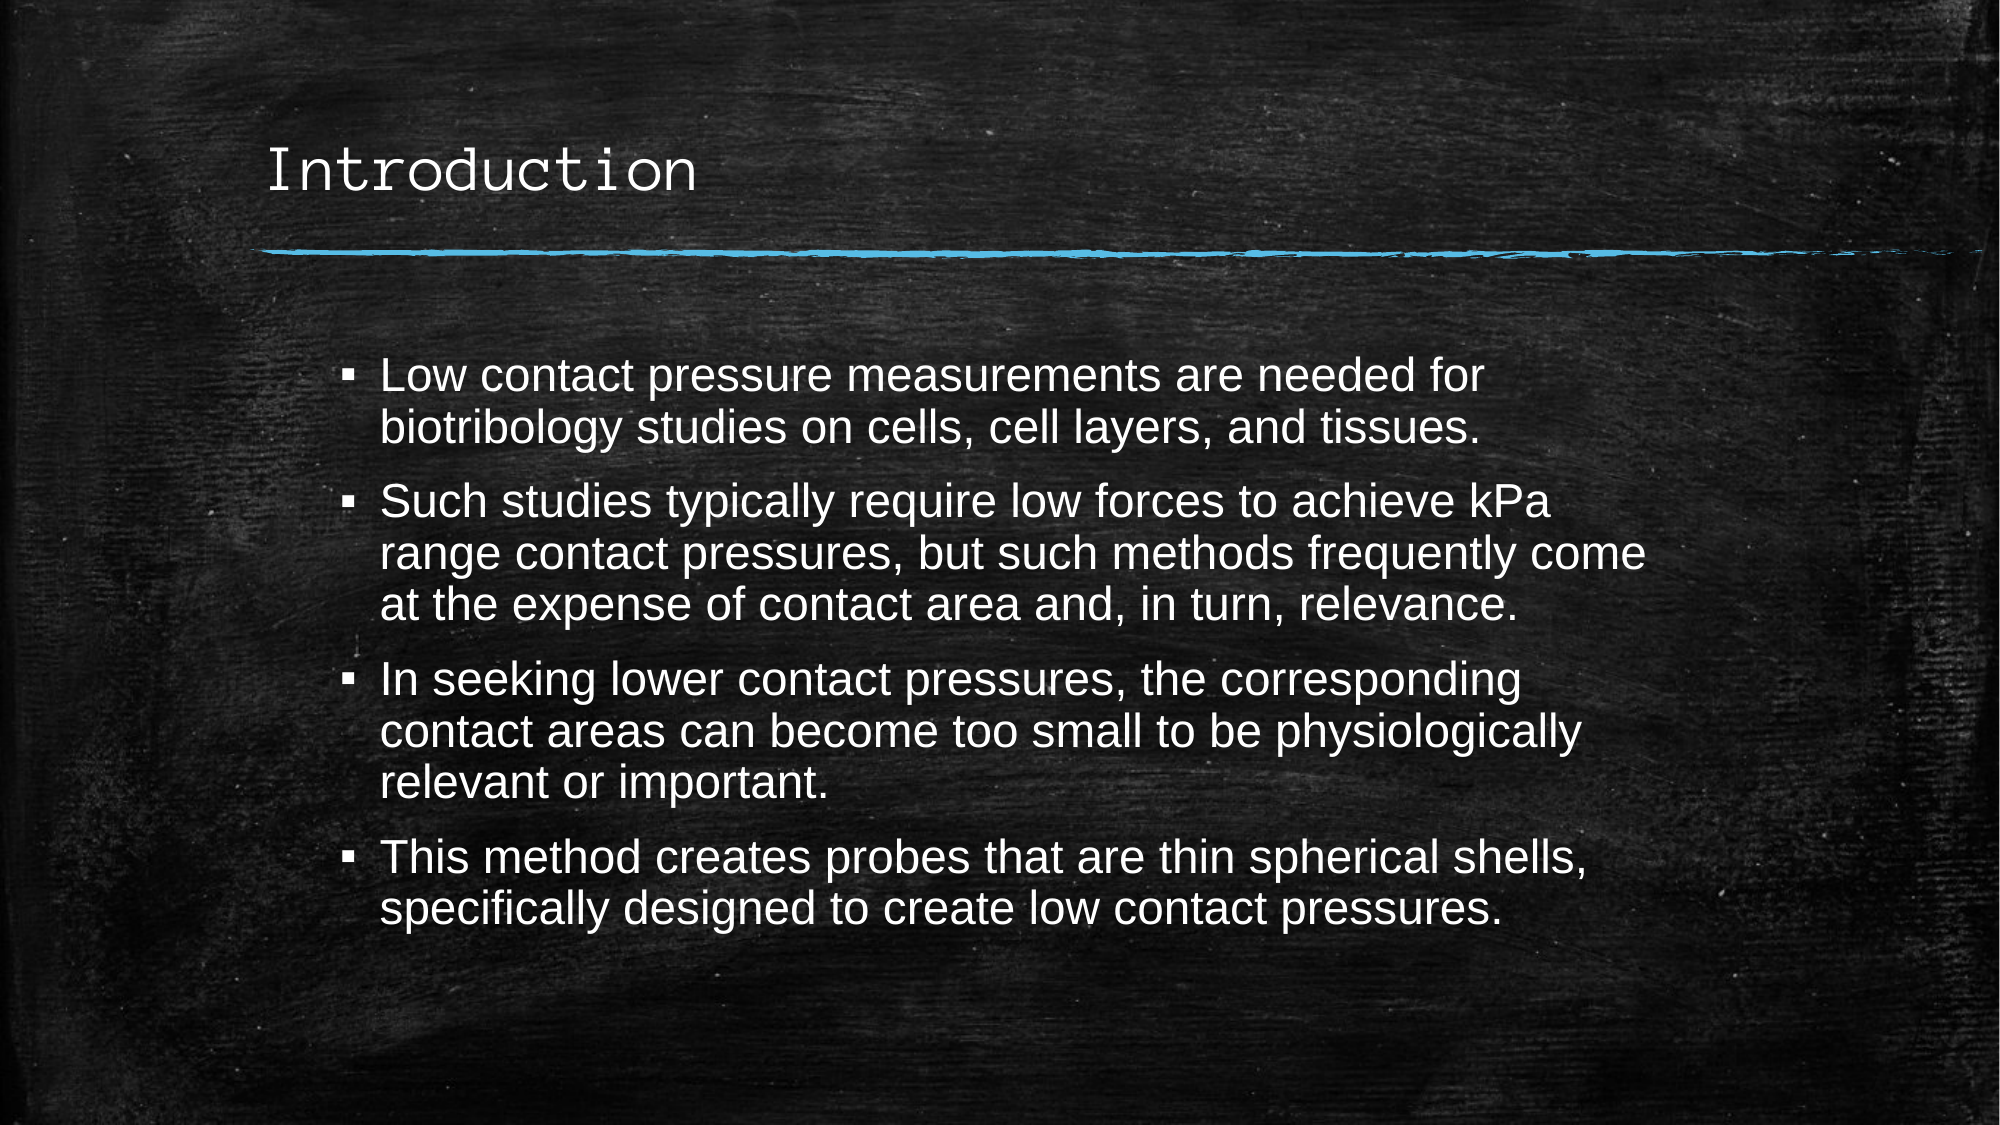

# Introduction

Low contact pressure measurements are needed for biotribology studies on cells, cell layers, and tissues.
Such studies typically require low forces to achieve kPa range contact pressures, but such methods frequently come at the expense of contact area and, in turn, relevance.
In seeking lower contact pressures, the corresponding contact areas can become too small to be physiologically relevant or important.
This method creates probes that are thin spherical shells, specifically designed to create low contact pressures.